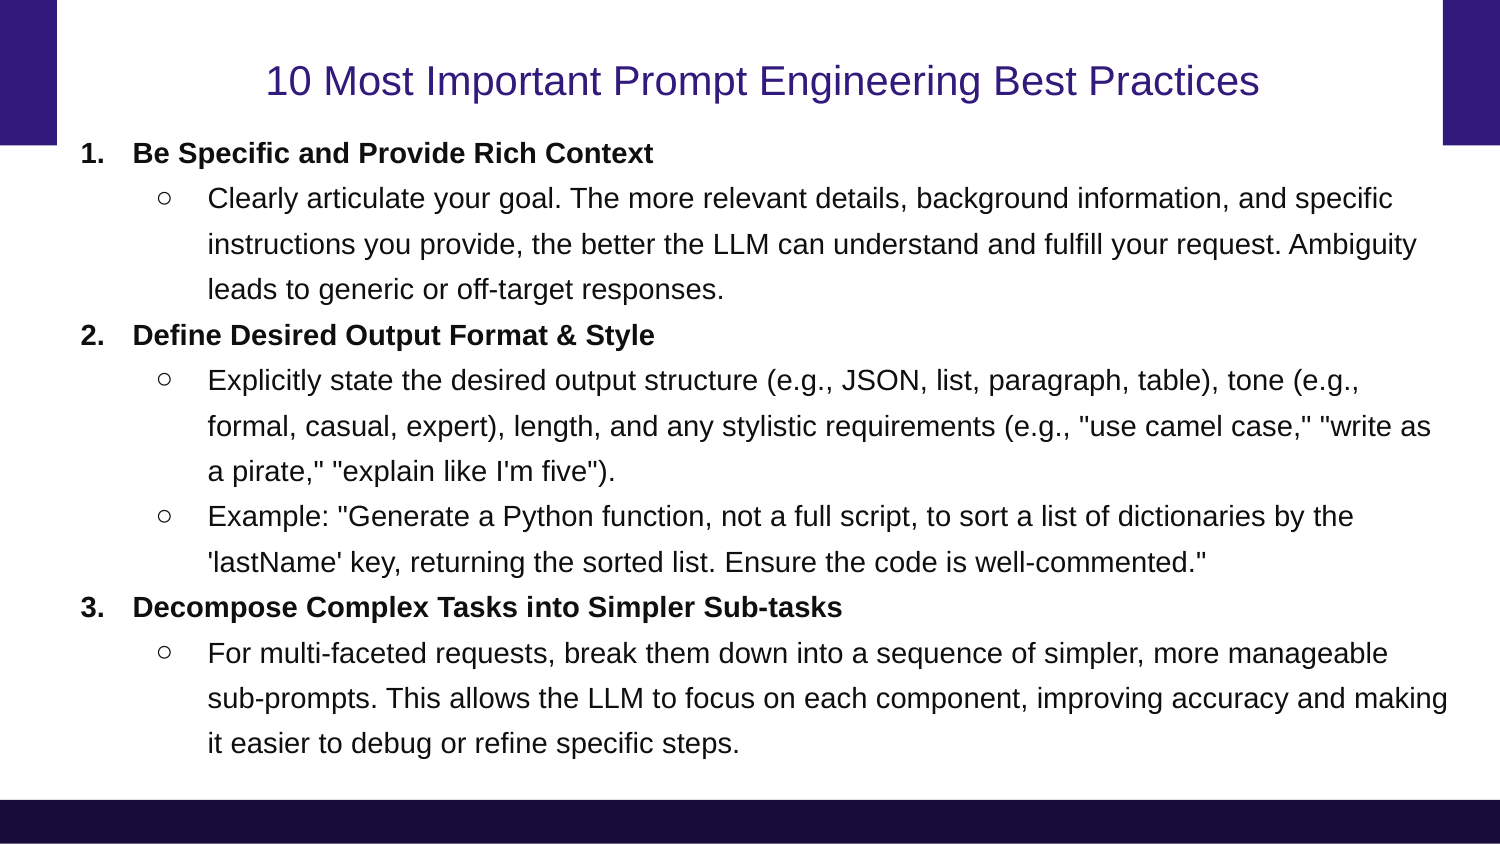

# 10 Most Important Prompt Engineering Best Practices
Be Specific and Provide Rich Context
Clearly articulate your goal. The more relevant details, background information, and specific instructions you provide, the better the LLM can understand and fulfill your request. Ambiguity leads to generic or off-target responses.
Define Desired Output Format & Style
Explicitly state the desired output structure (e.g., JSON, list, paragraph, table), tone (e.g., formal, casual, expert), length, and any stylistic requirements (e.g., "use camel case," "write as a pirate," "explain like I'm five").
Example: "Generate a Python function, not a full script, to sort a list of dictionaries by the 'lastName' key, returning the sorted list. Ensure the code is well-commented."
Decompose Complex Tasks into Simpler Sub-tasks
For multi-faceted requests, break them down into a sequence of simpler, more manageable sub-prompts. This allows the LLM to focus on each component, improving accuracy and making it easier to debug or refine specific steps.